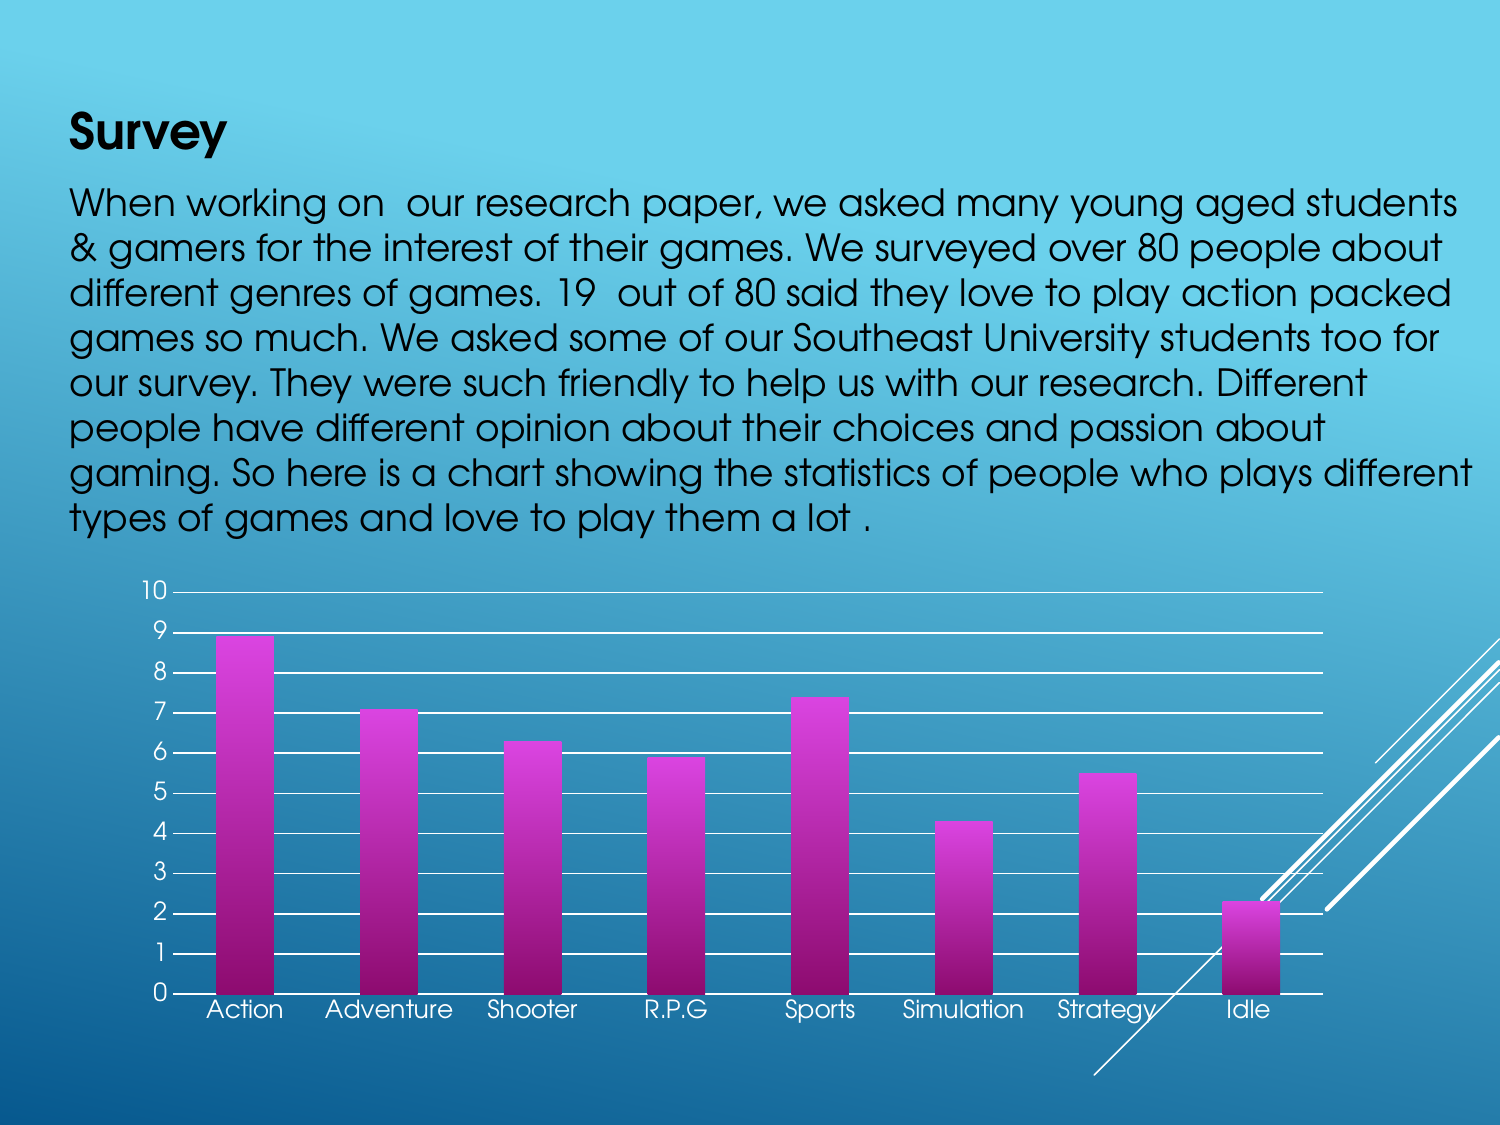

Survey
When working on  our research paper, we asked many young aged students & gamers for the interest of their games. We surveyed over 80 people about different genres of games. 19  out of 80 said they love to play action packed games so much. We asked some of our Southeast University students too for our survey. They were such friendly to help us with our research. Different people have different opinion about their choices and passion about gaming. So here is a chart showing the statistics of people who plays different types of games and love to play them a lot .

### Chart

| Category | Series 1 |
|---|---|
| Action | 8.9 |
| Adventure | 7.1 |
| Shooter | 6.3 |
| R.P.G | 5.9 |
| Sports | 7.4 |
| Simulation | 4.3 |
| Strategy | 5.5 |
| Idle  | 2.3 |